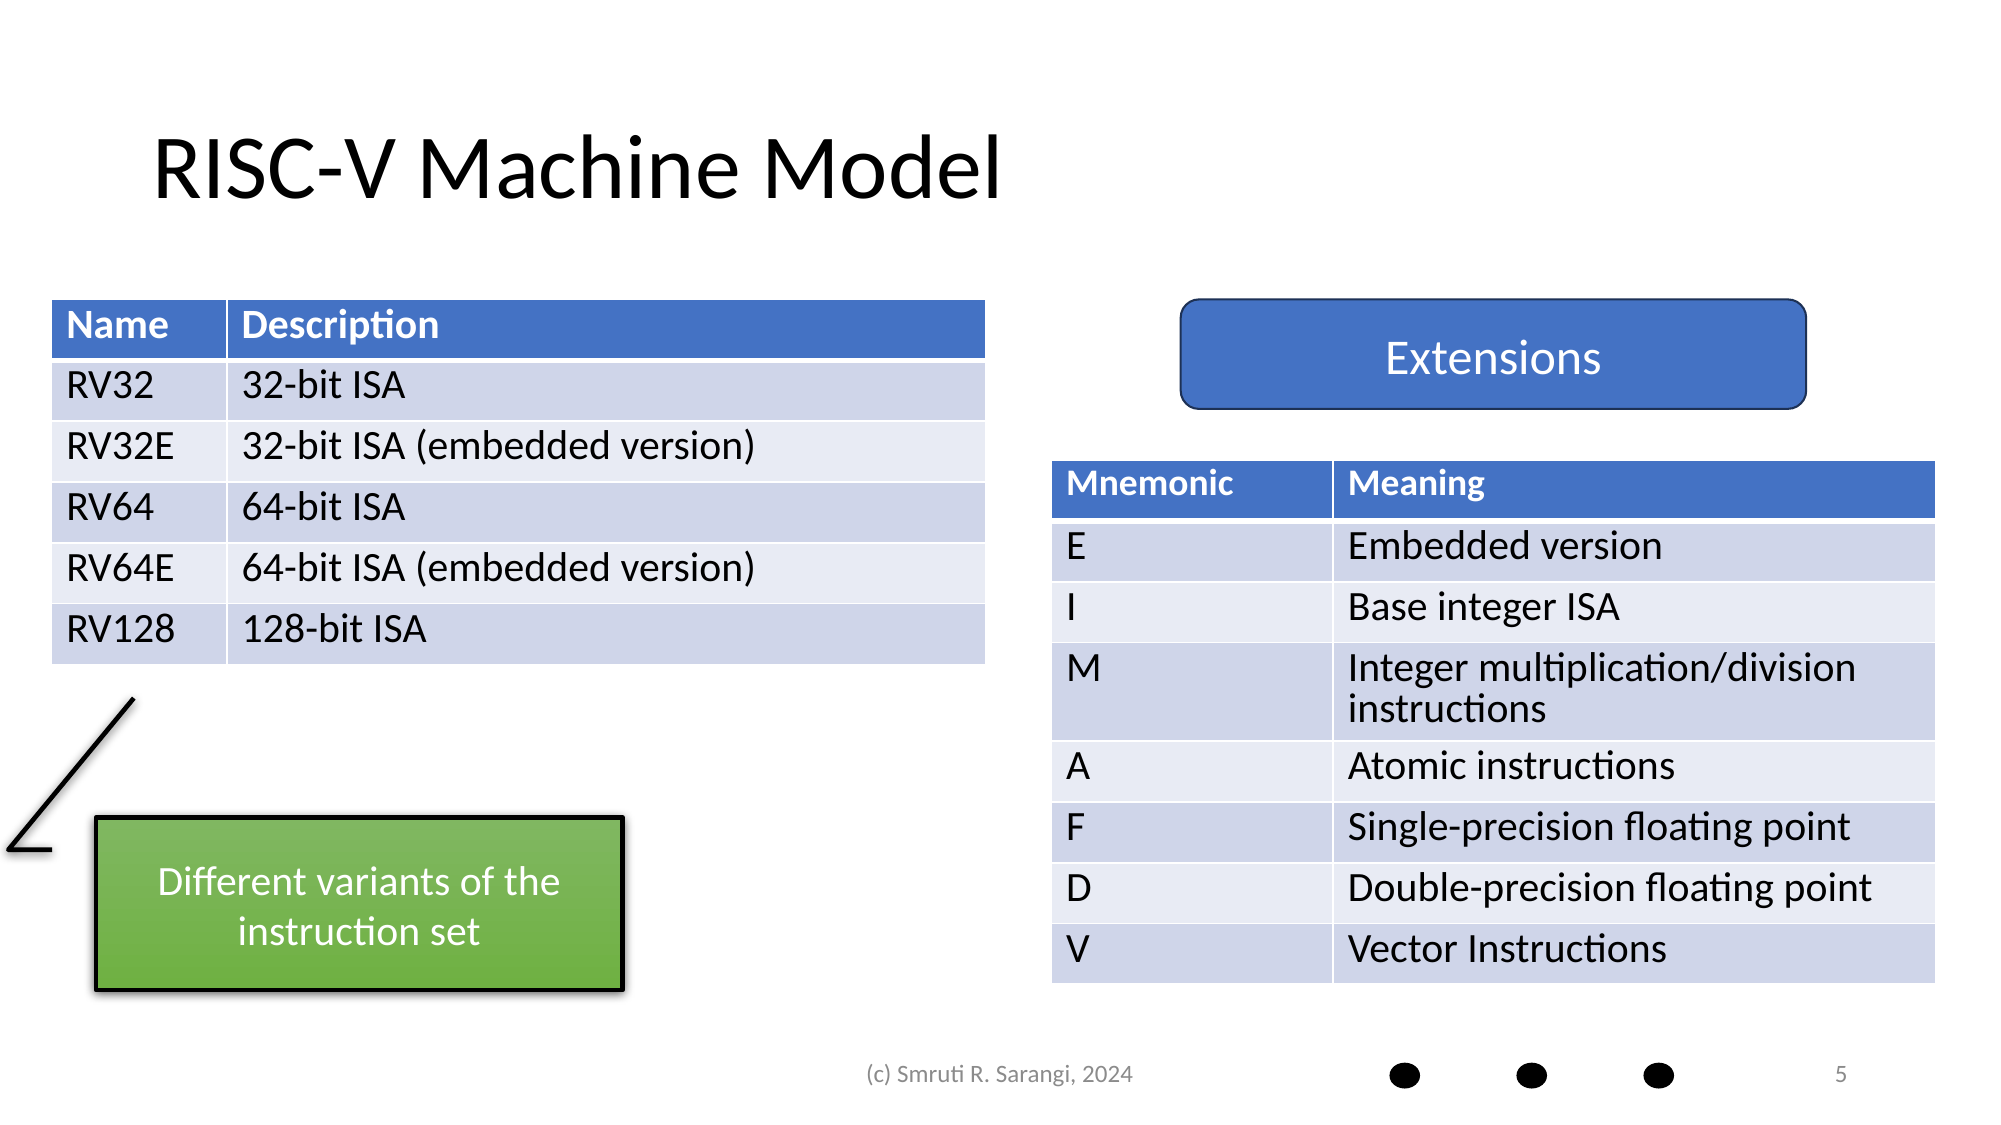

# RISC-V Machine Model
| Name | Description |
| --- | --- |
| RV32 | 32-bit ISA |
| RV32E | 32-bit ISA (embedded version) |
| RV64 | 64-bit ISA |
| RV64E | 64-bit ISA (embedded version) |
| RV128 | 128-bit ISA |
Extensions
| Mnemonic | Meaning |
| --- | --- |
| E | Embedded version |
| I | Base integer ISA |
| M | Integer multiplication/division instructions |
| A | Atomic instructions |
| F | Single-precision floating point |
| D | Double-precision floating point |
| V | Vector Instructions |
Different variants of the instruction set
(c) Smruti R. Sarangi, 2024
5